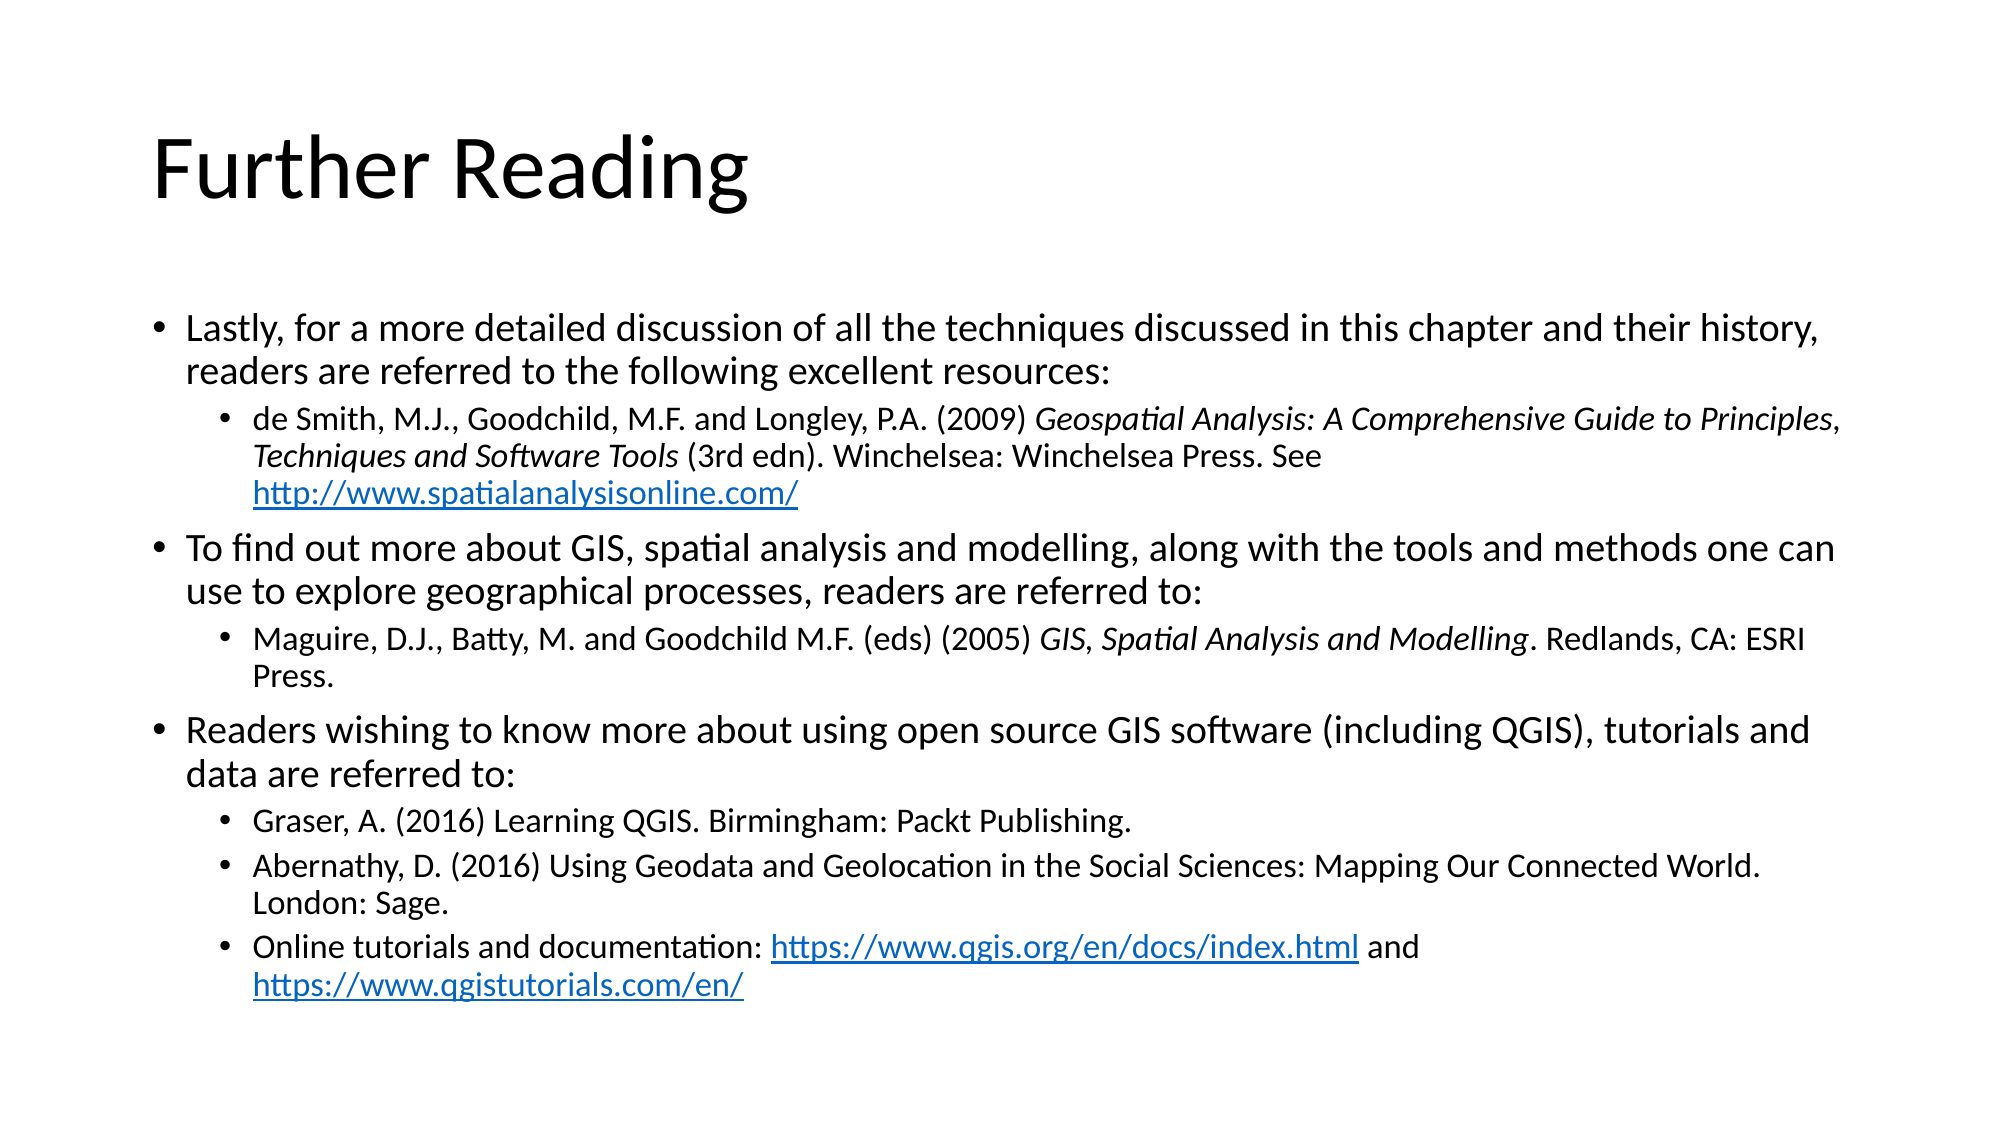

# Further Reading
Lastly, for a more detailed discussion of all the techniques discussed in this chapter and their history, readers are referred to the following excellent resources:
de Smith, M.J., Goodchild, M.F. and Longley, P.A. (2009) Geospatial Analysis: A Comprehensive Guide to Principles, Techniques and Software Tools (3rd edn). Winchelsea: Winchelsea Press. See http://www.spatialanalysisonline.com/
To find out more about GIS, spatial analysis and modelling, along with the tools and methods one can use to explore geographical processes, readers are referred to:
Maguire, D.J., Batty, M. and Goodchild M.F. (eds) (2005) GIS, Spatial Analysis and Modelling. Redlands, CA: ESRI Press.
Readers wishing to know more about using open source GIS software (including QGIS), tutorials and data are referred to:
Graser, A. (2016) Learning QGIS. Birmingham: Packt Publishing.
Abernathy, D. (2016) Using Geodata and Geolocation in the Social Sciences: Mapping Our Connected World. London: Sage.
Online tutorials and documentation: https://www.qgis.org/en/docs/index.html and https://www.qgistutorials.com/en/